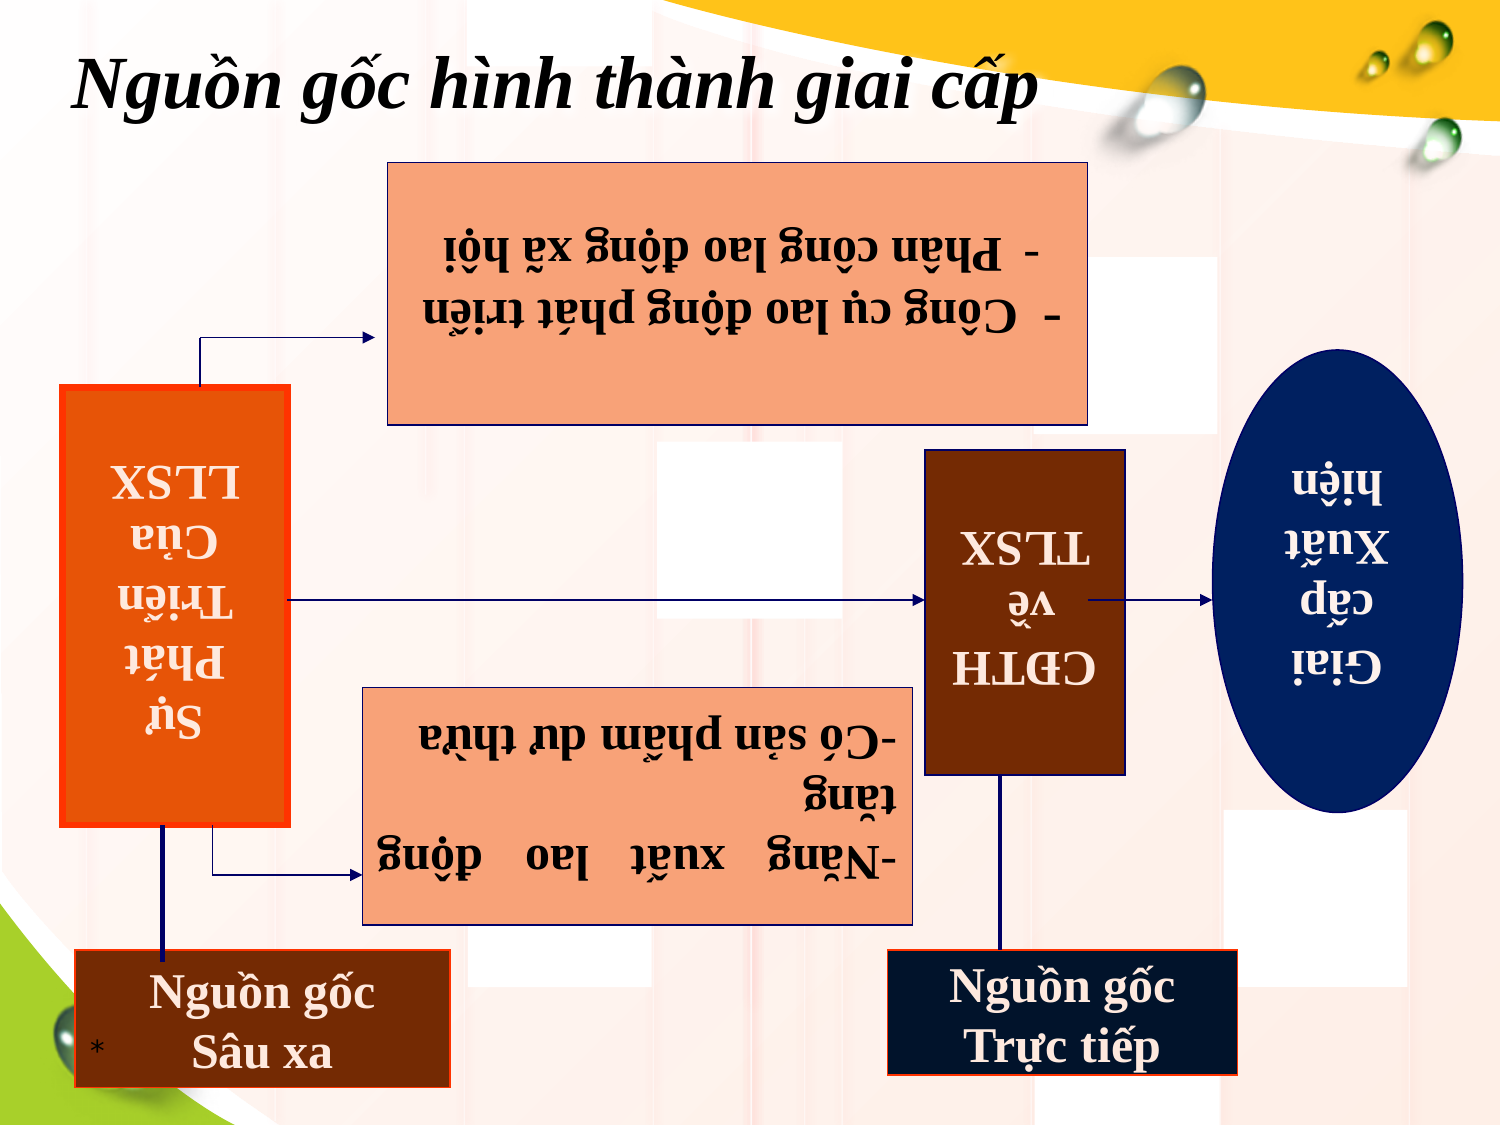

# Nguồn gốc hình thành giai cấp
 Công cụ lao động phát triển
 Phân công lao động xã hội
Sự
Phát
Triển
Của
LLSX
Giai cấp
Xuất hiện
CĐTH
về
TLSX

Năng xuất lao động tăng
Có sản phẩm dư thừa
Nguồn gốc
Sâu xa
Nguồn gốc
Trực tiếp
*